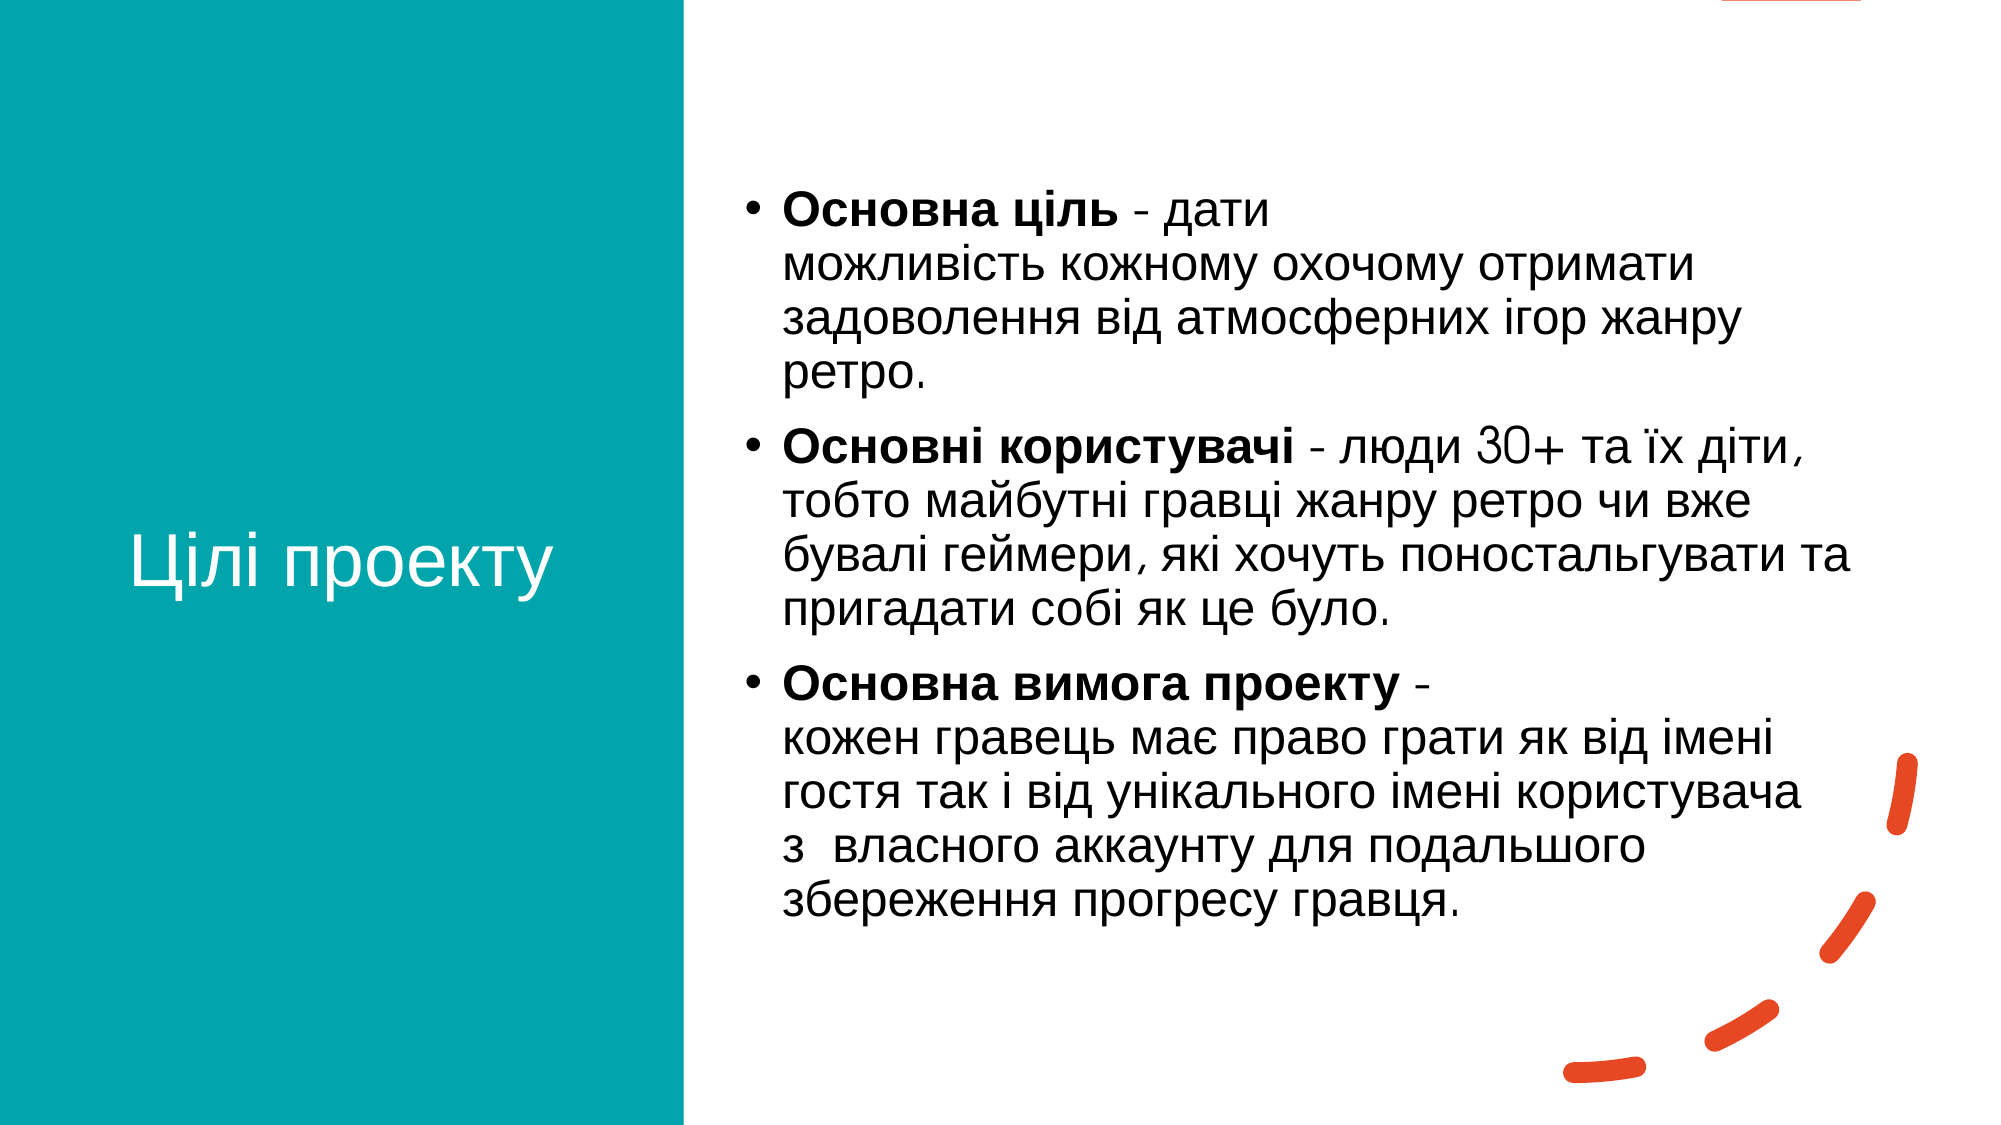

Основна ціль - дати можливість кожному охочому отримати задоволення від атмосферних ігор жанру ретро.
Основні користувачі - люди 30+ та їх діти, тобто майбутні гравці жанру ретро чи вже бувалі геймери, які хочуть поностальгувати та пригадати собі як це було.
Основна вимога проекту - кожен гравець має право грати як від імені гостя так і від унікального імені користувача з  власного аккаунту для подальшого збереження прогресу гравця.
# Цілі проекту